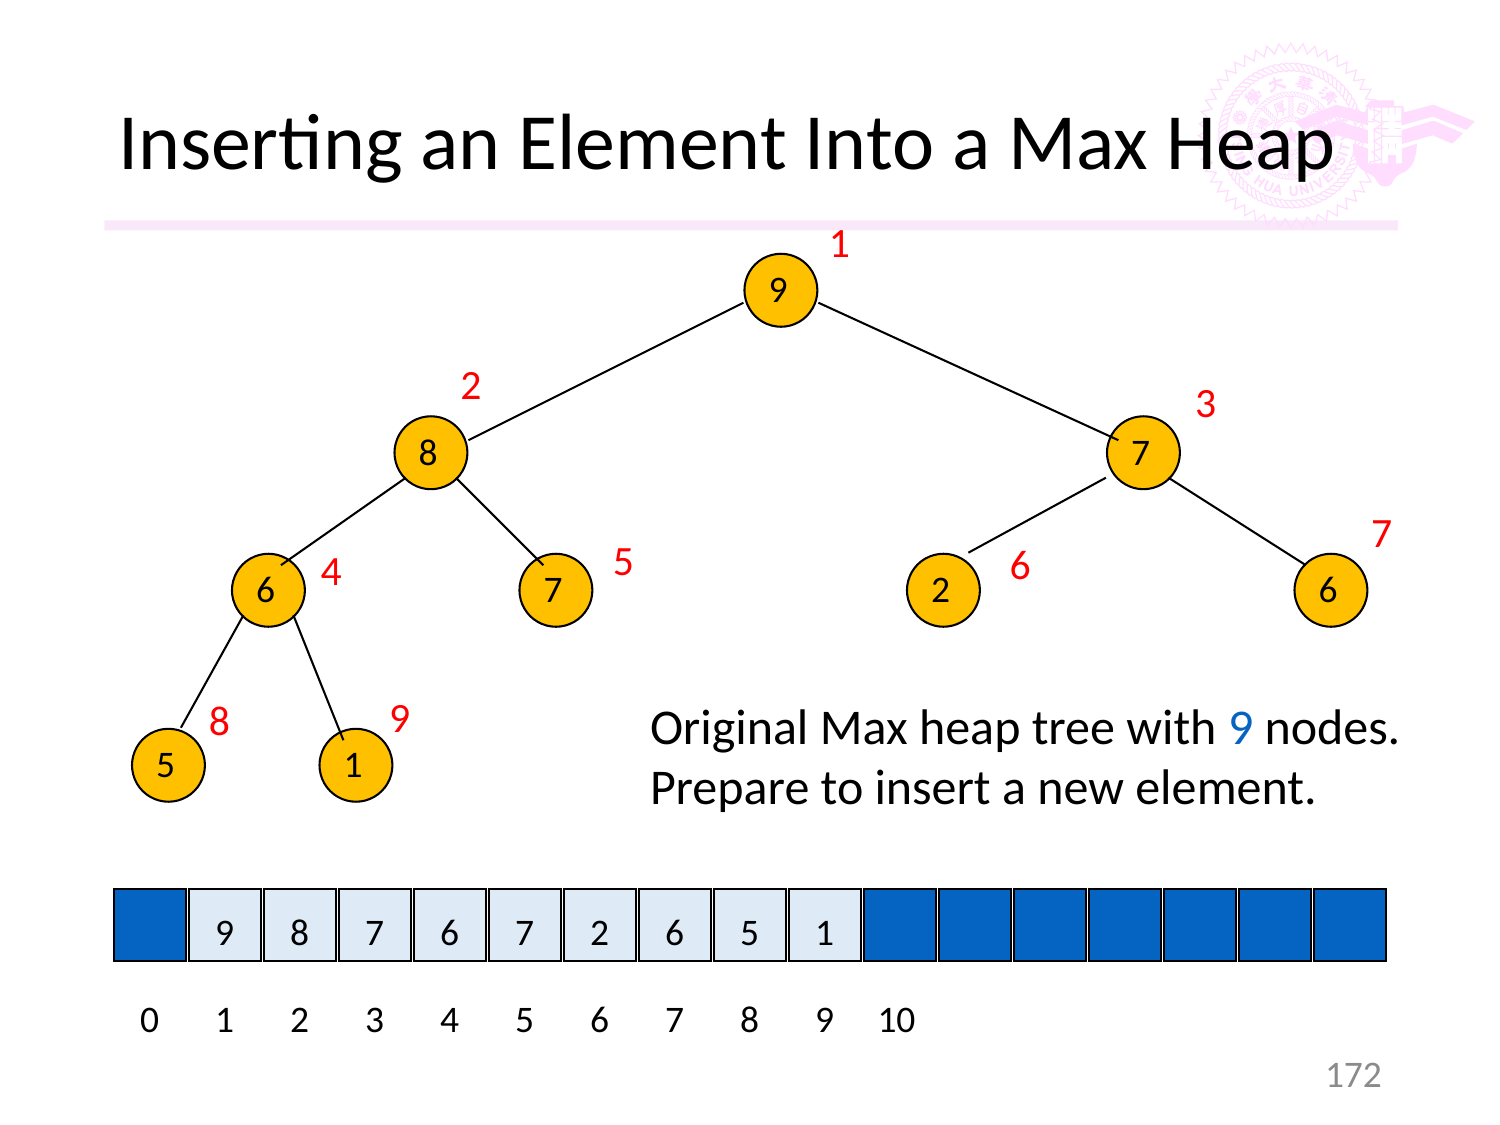

# Inserting an Element Into a Max Heap
1

9

8
7

6
7
2
6

5
1
2
3
7
5
6
4
9
8
Original Max heap tree with 9 nodes.
Prepare to insert a new element.

9
8
7
6
7
2
6
5
1
0
1
2
3
4
5
6
7
8
9
10
172